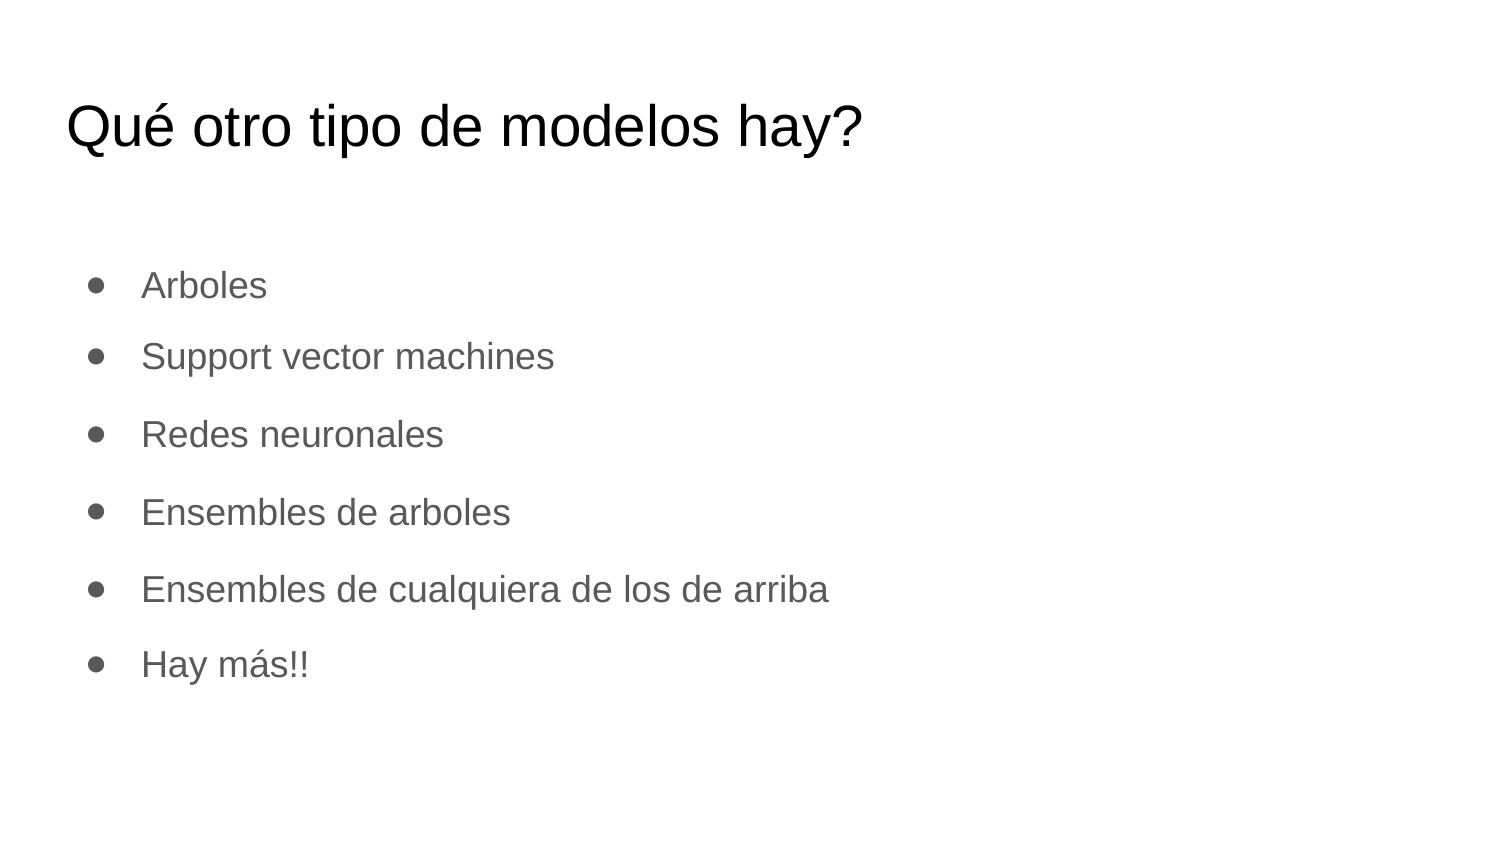

# Qué otro tipo de modelos hay?
Arboles
Support vector machines
Redes neuronales
Ensembles de arboles
Ensembles de cualquiera de los de arriba
Hay más!!